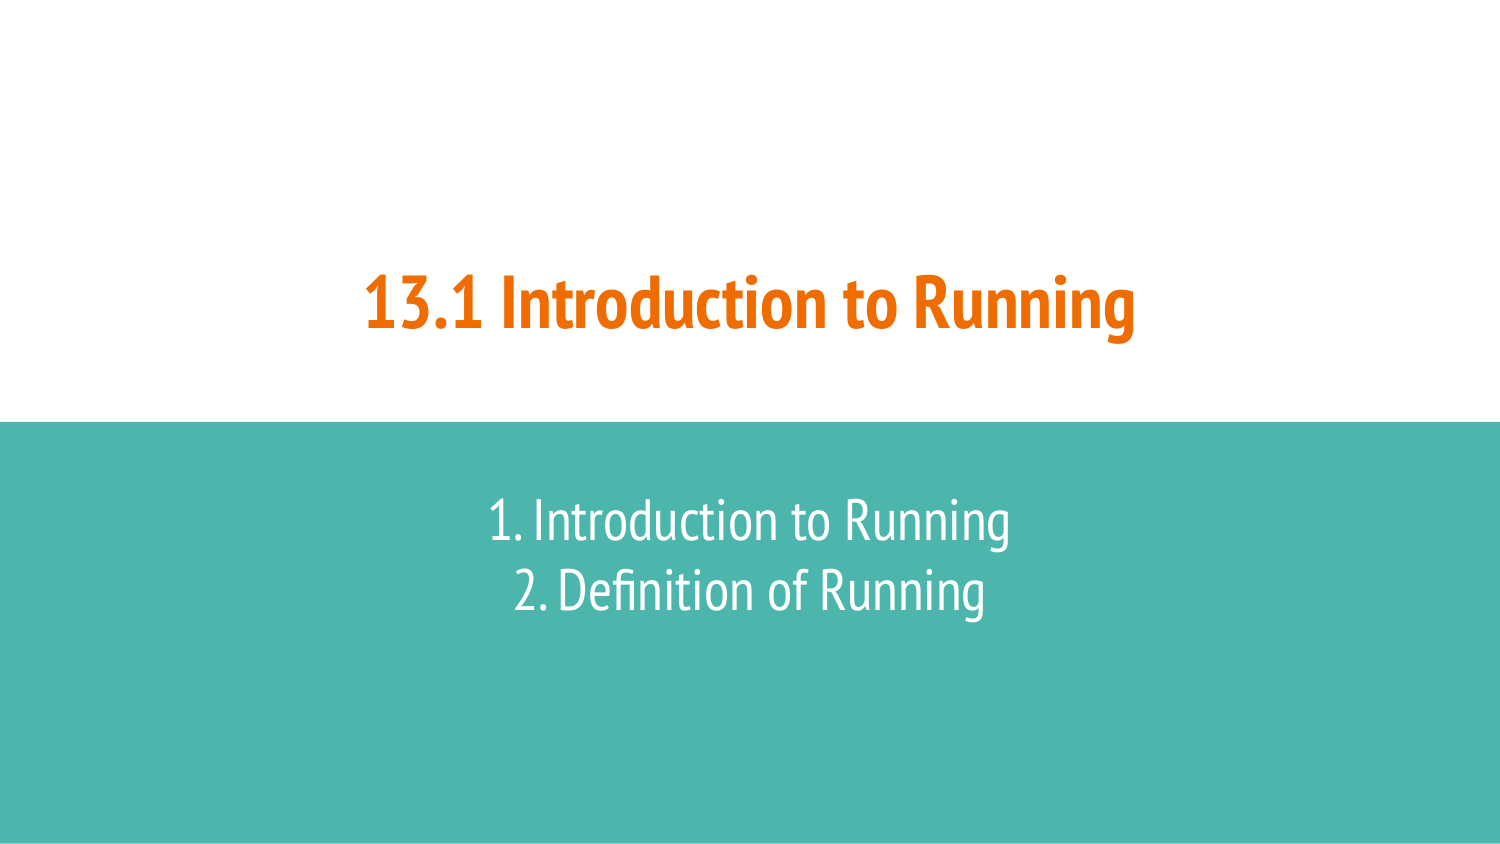

# 13.1 Introduction to Running
1. Introduction to Running
2. Definition of Running